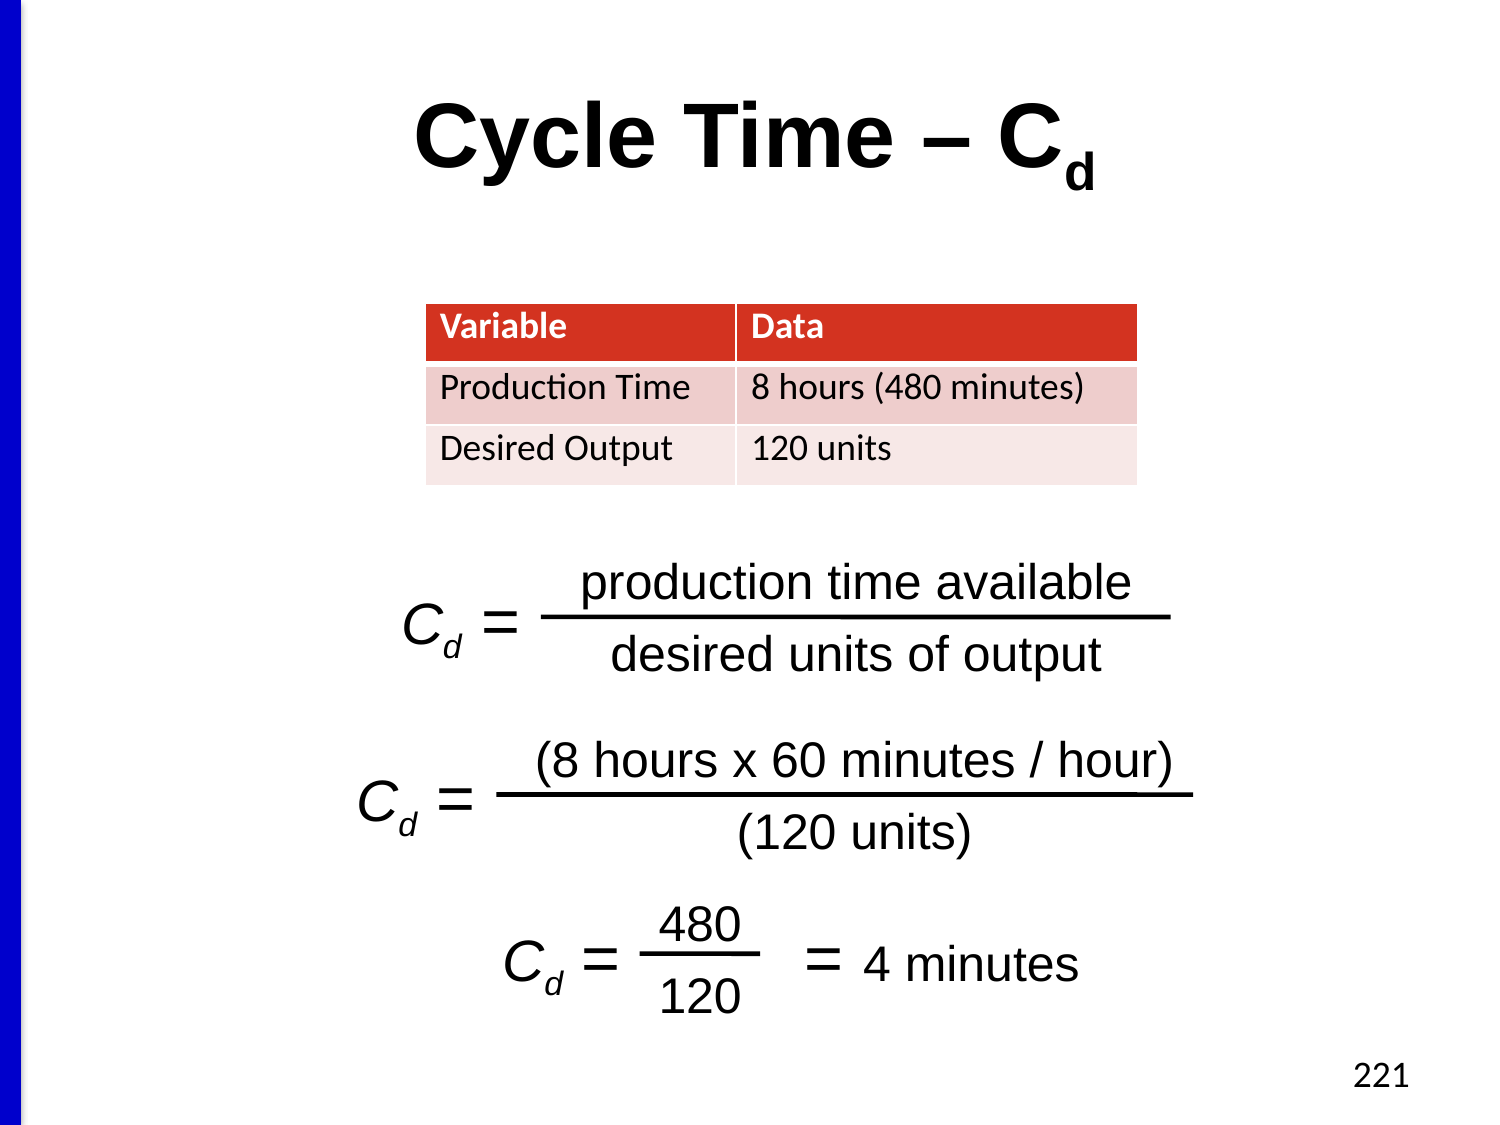

# Cycle Time – Cd
| Variable | Data |
| --- | --- |
| Production Time | 8 hours (480 minutes) |
| Desired Output | 120 units |
production time available
desired units of output

Cd =
(8 hours x 60 minutes / hour)
(120 units)
Cd =

480
120

Cd =          = 4 minutes
221